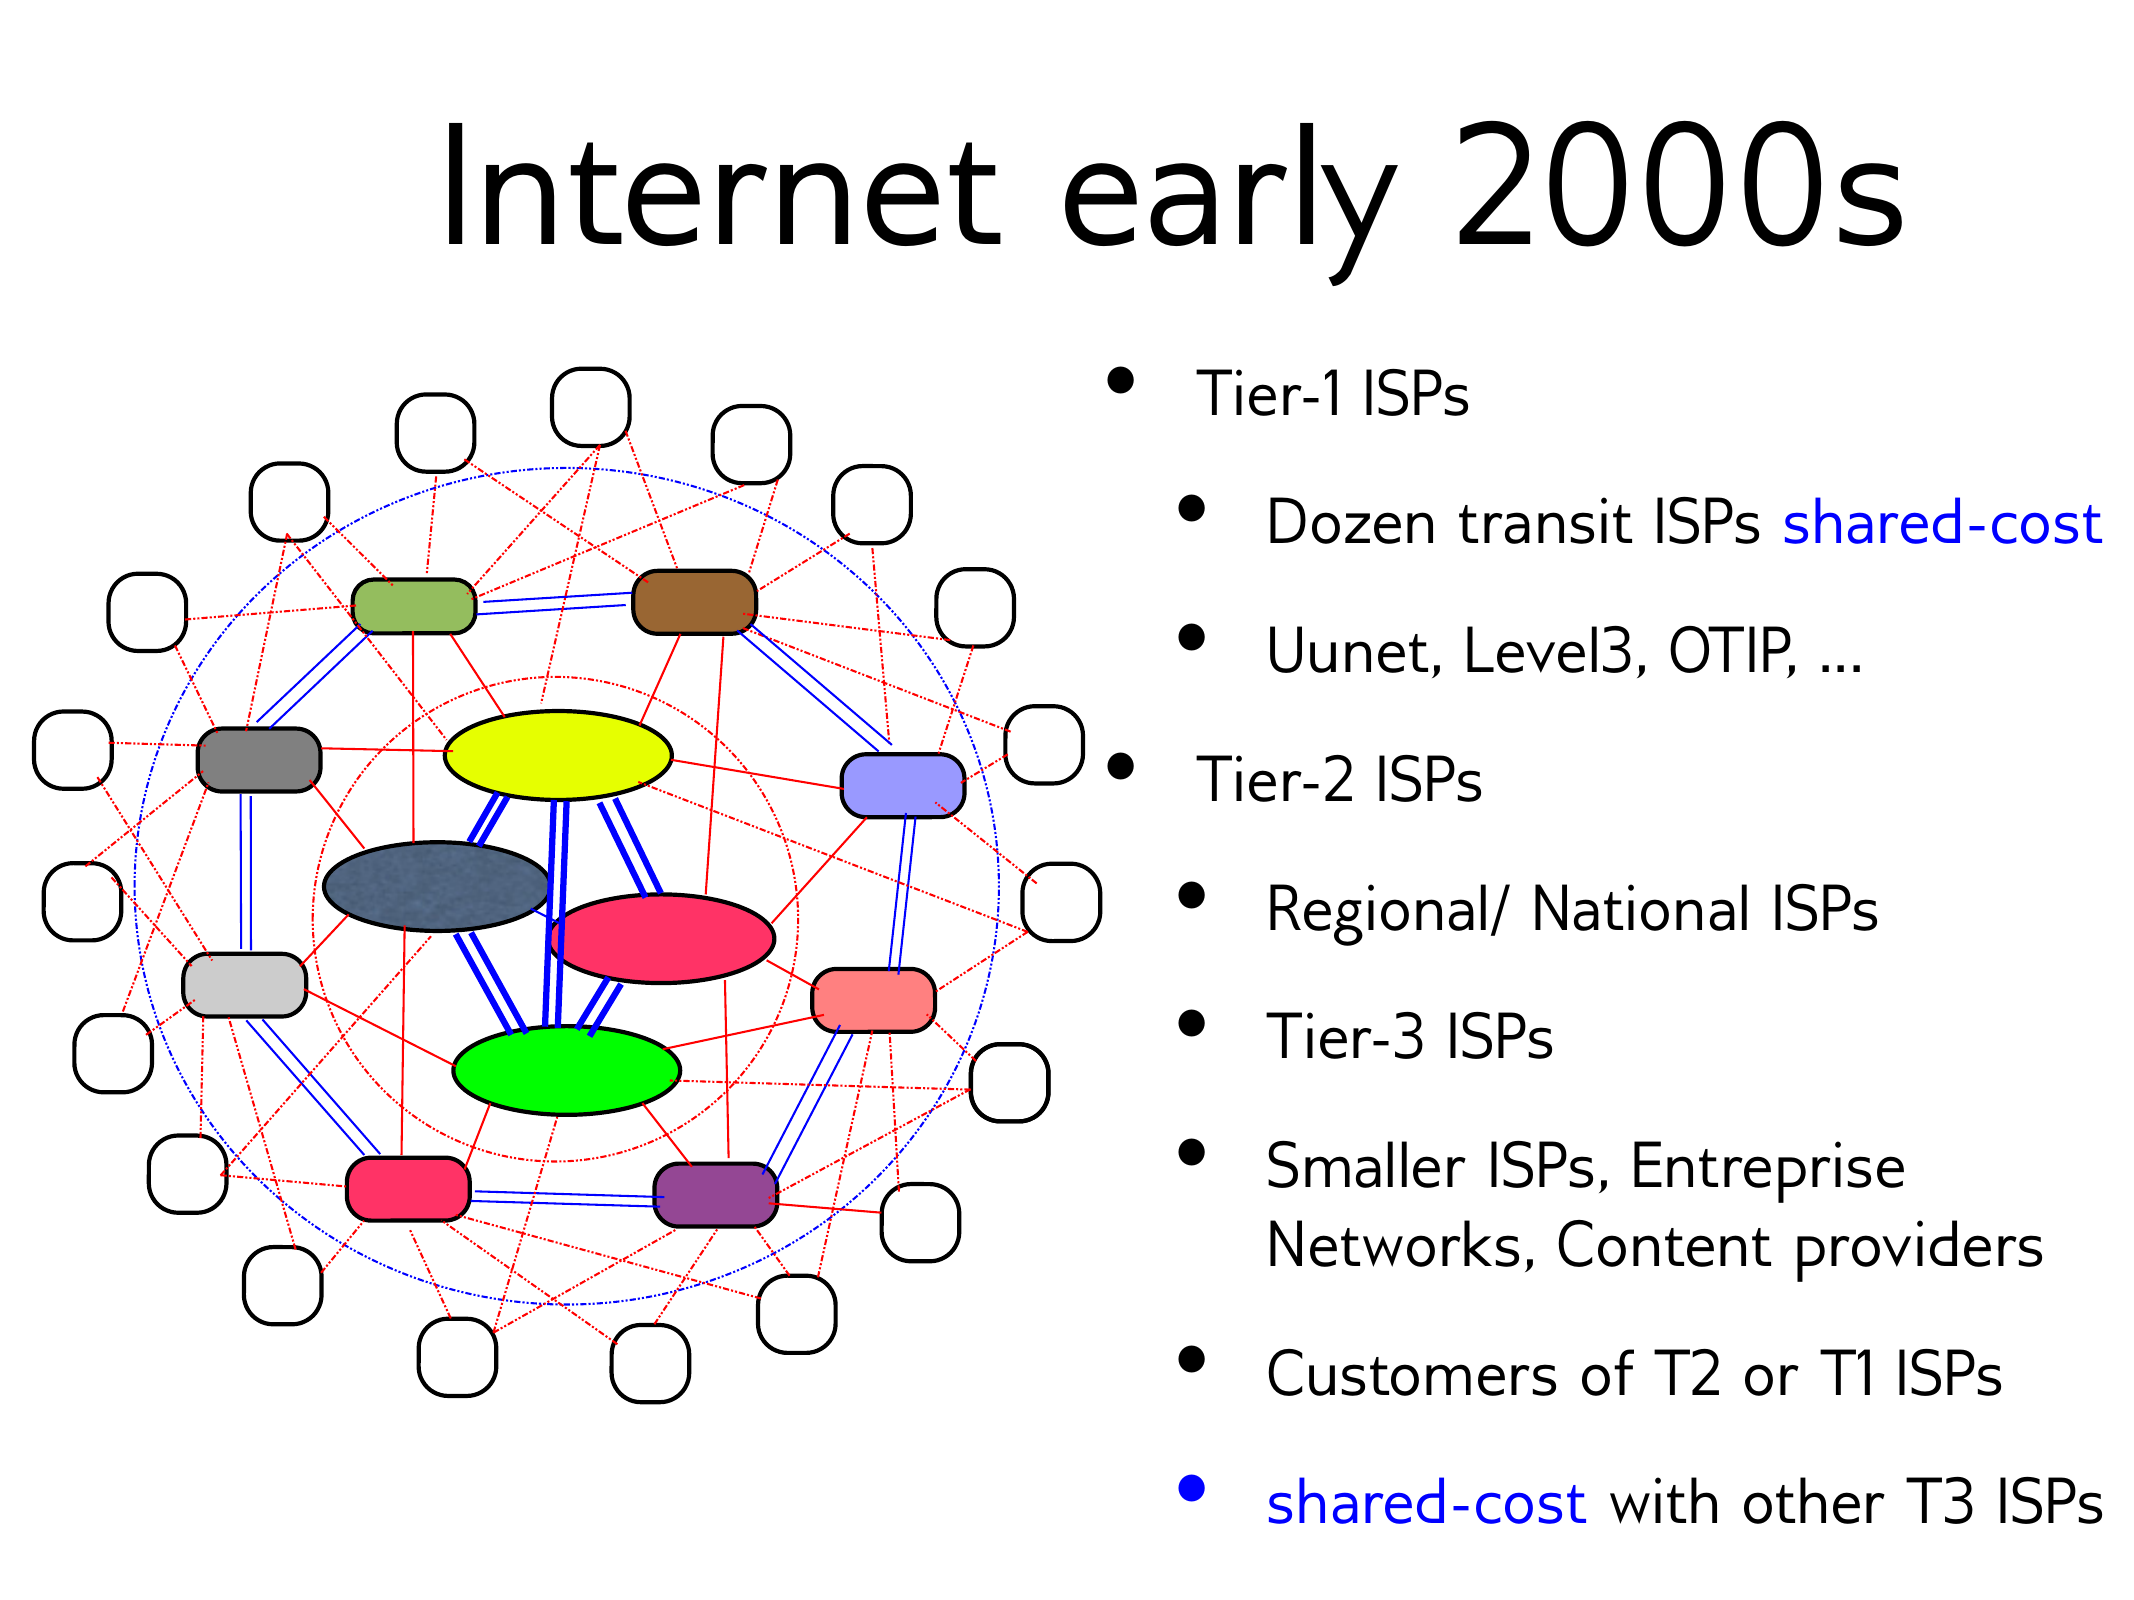

# Internet early 2000s
Tier-1 ISPs
Dozen transit ISPs shared-cost
Uunet, Level3, OTIP, ...
Tier-2 ISPs
Regional/ National ISPs
Tier-3 ISPs
Smaller ISPs, Entreprise Networks, Content providers
Customers of T2 or T1 ISPs
shared-cost with other T3 ISPs